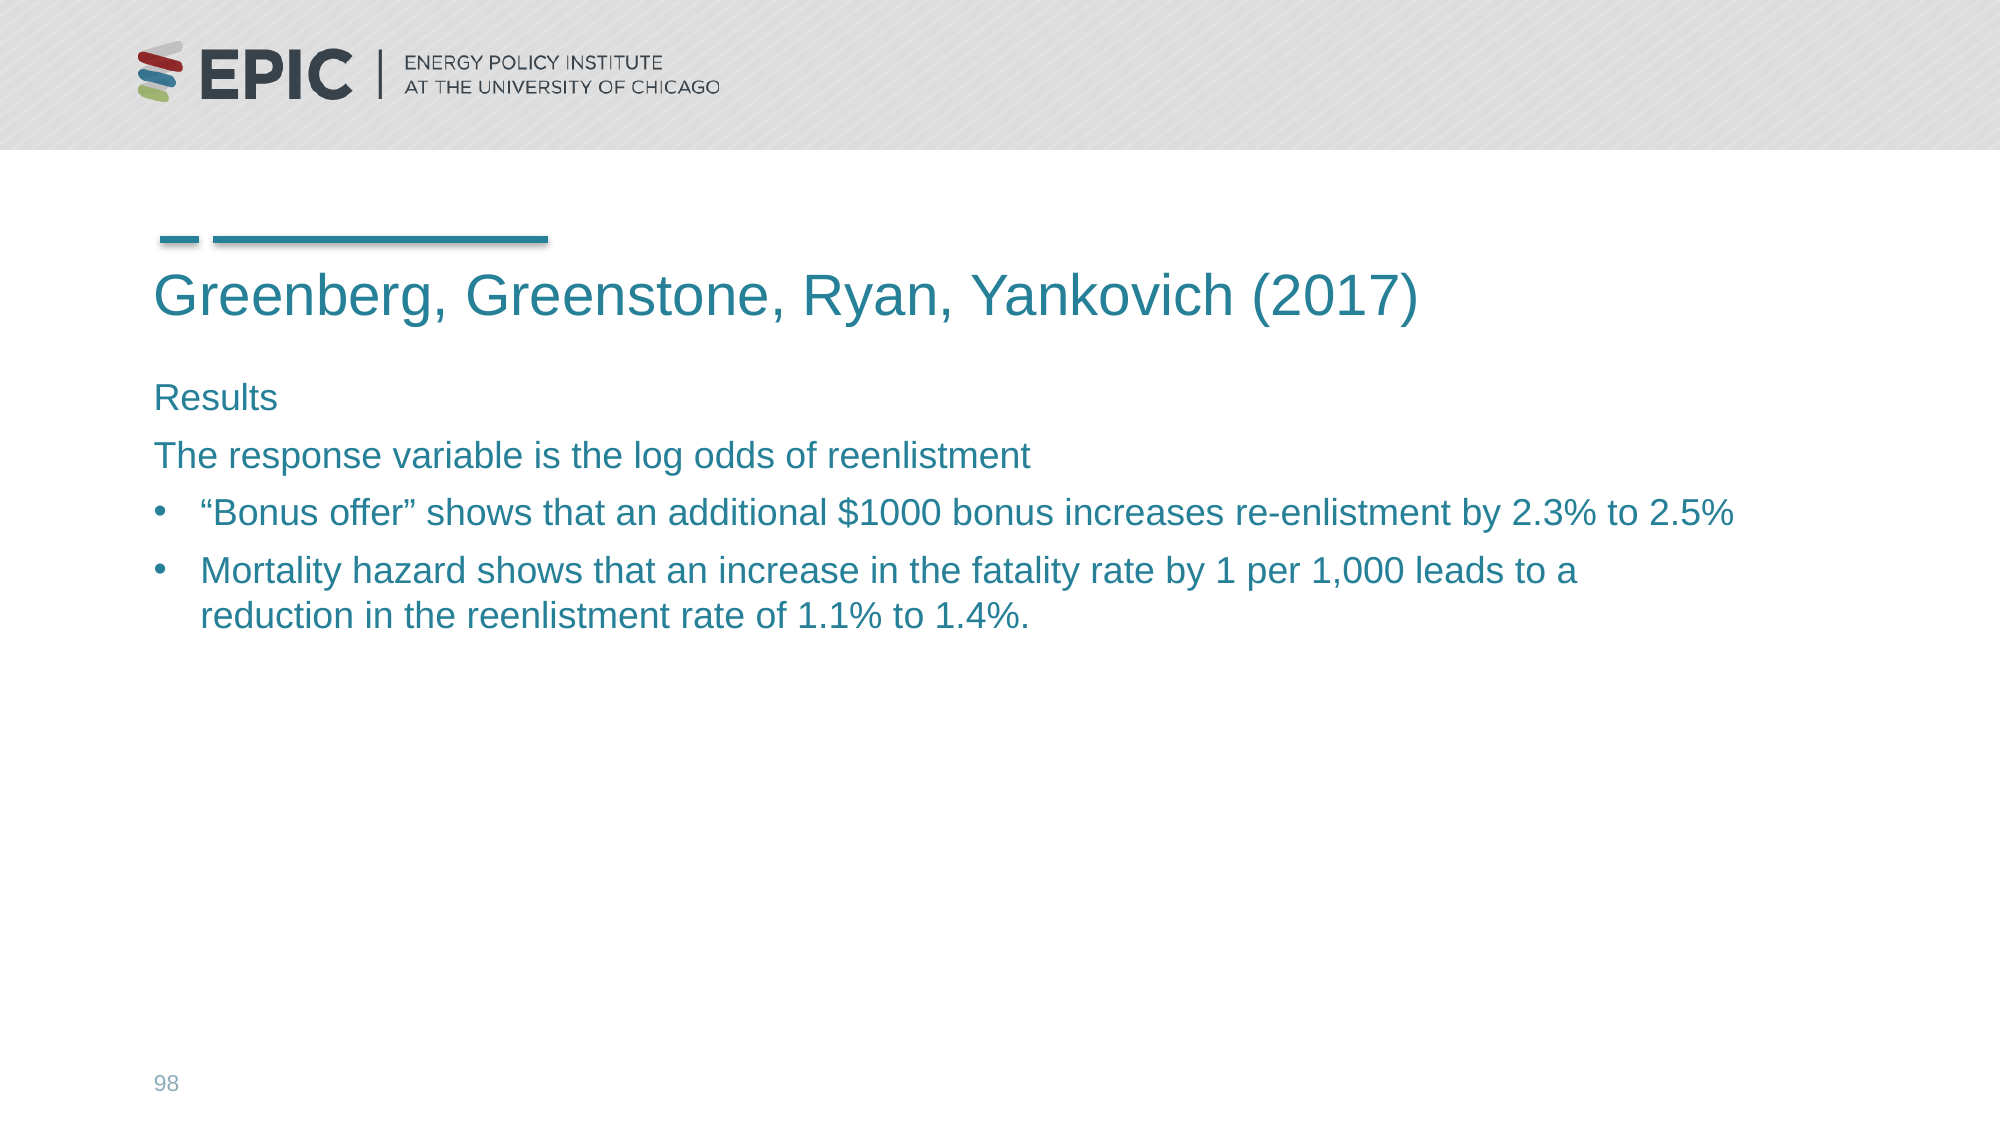

# Greenberg, Greenstone, Ryan, Yankovich (2017)
Results
The response variable is the log odds of reenlistment
“Bonus offer” shows that an additional $1000 bonus increases re-enlistment by 2.3% to 2.5%
Mortality hazard shows that an increase in the fatality rate by 1 per 1,000 leads to a reduction in the reenlistment rate of 1.1% to 1.4%.
98